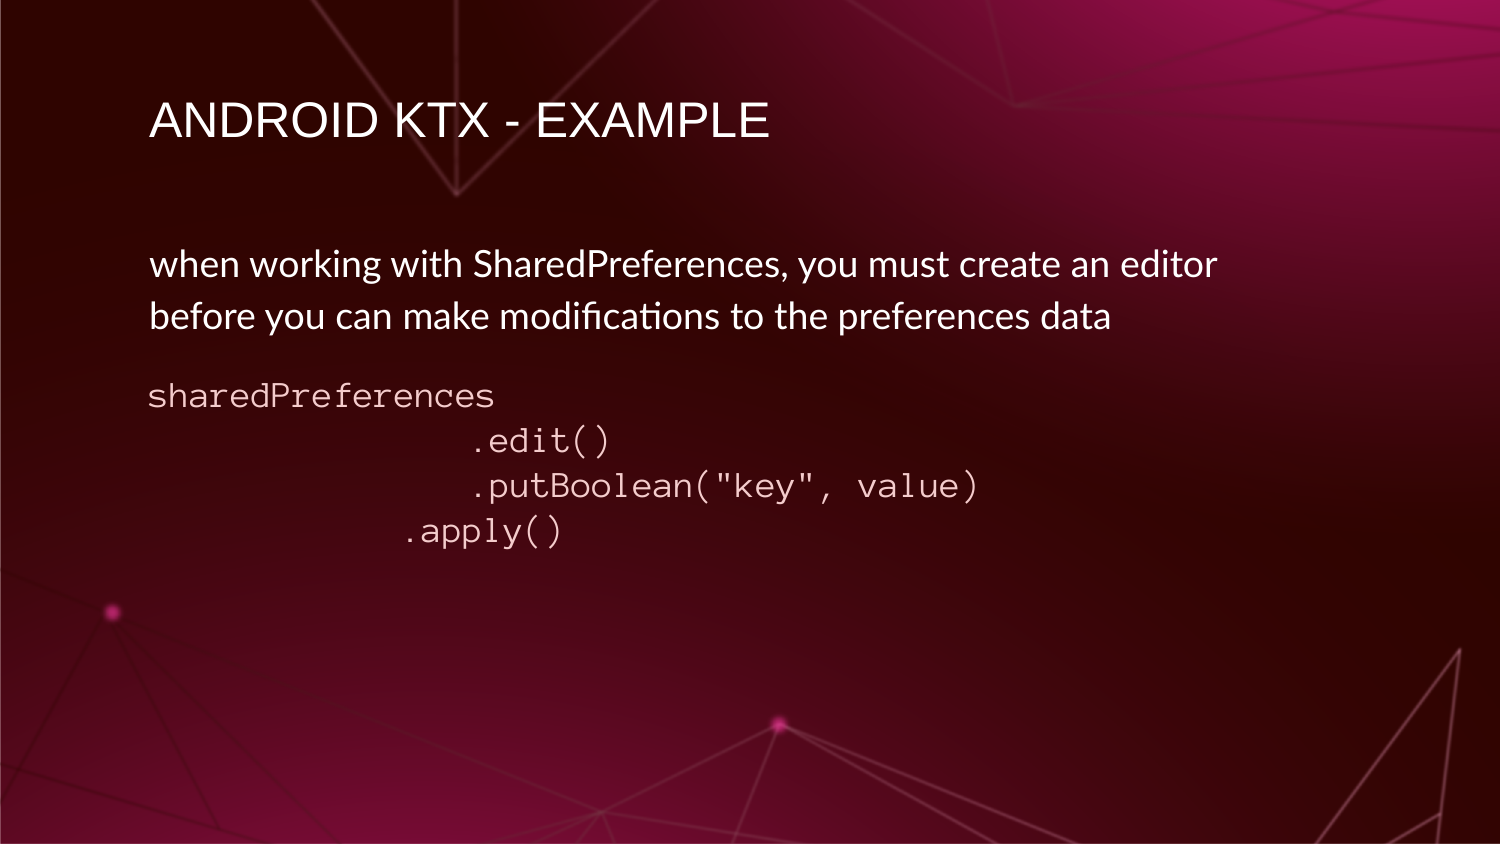

# ANDROID KTX - EXAMPLE
when working with SharedPreferences, you must create an editor before you can make modifications to the preferences data
sharedPreferences
		 .edit()
		 .putBoolean("key", value)
	     .apply()